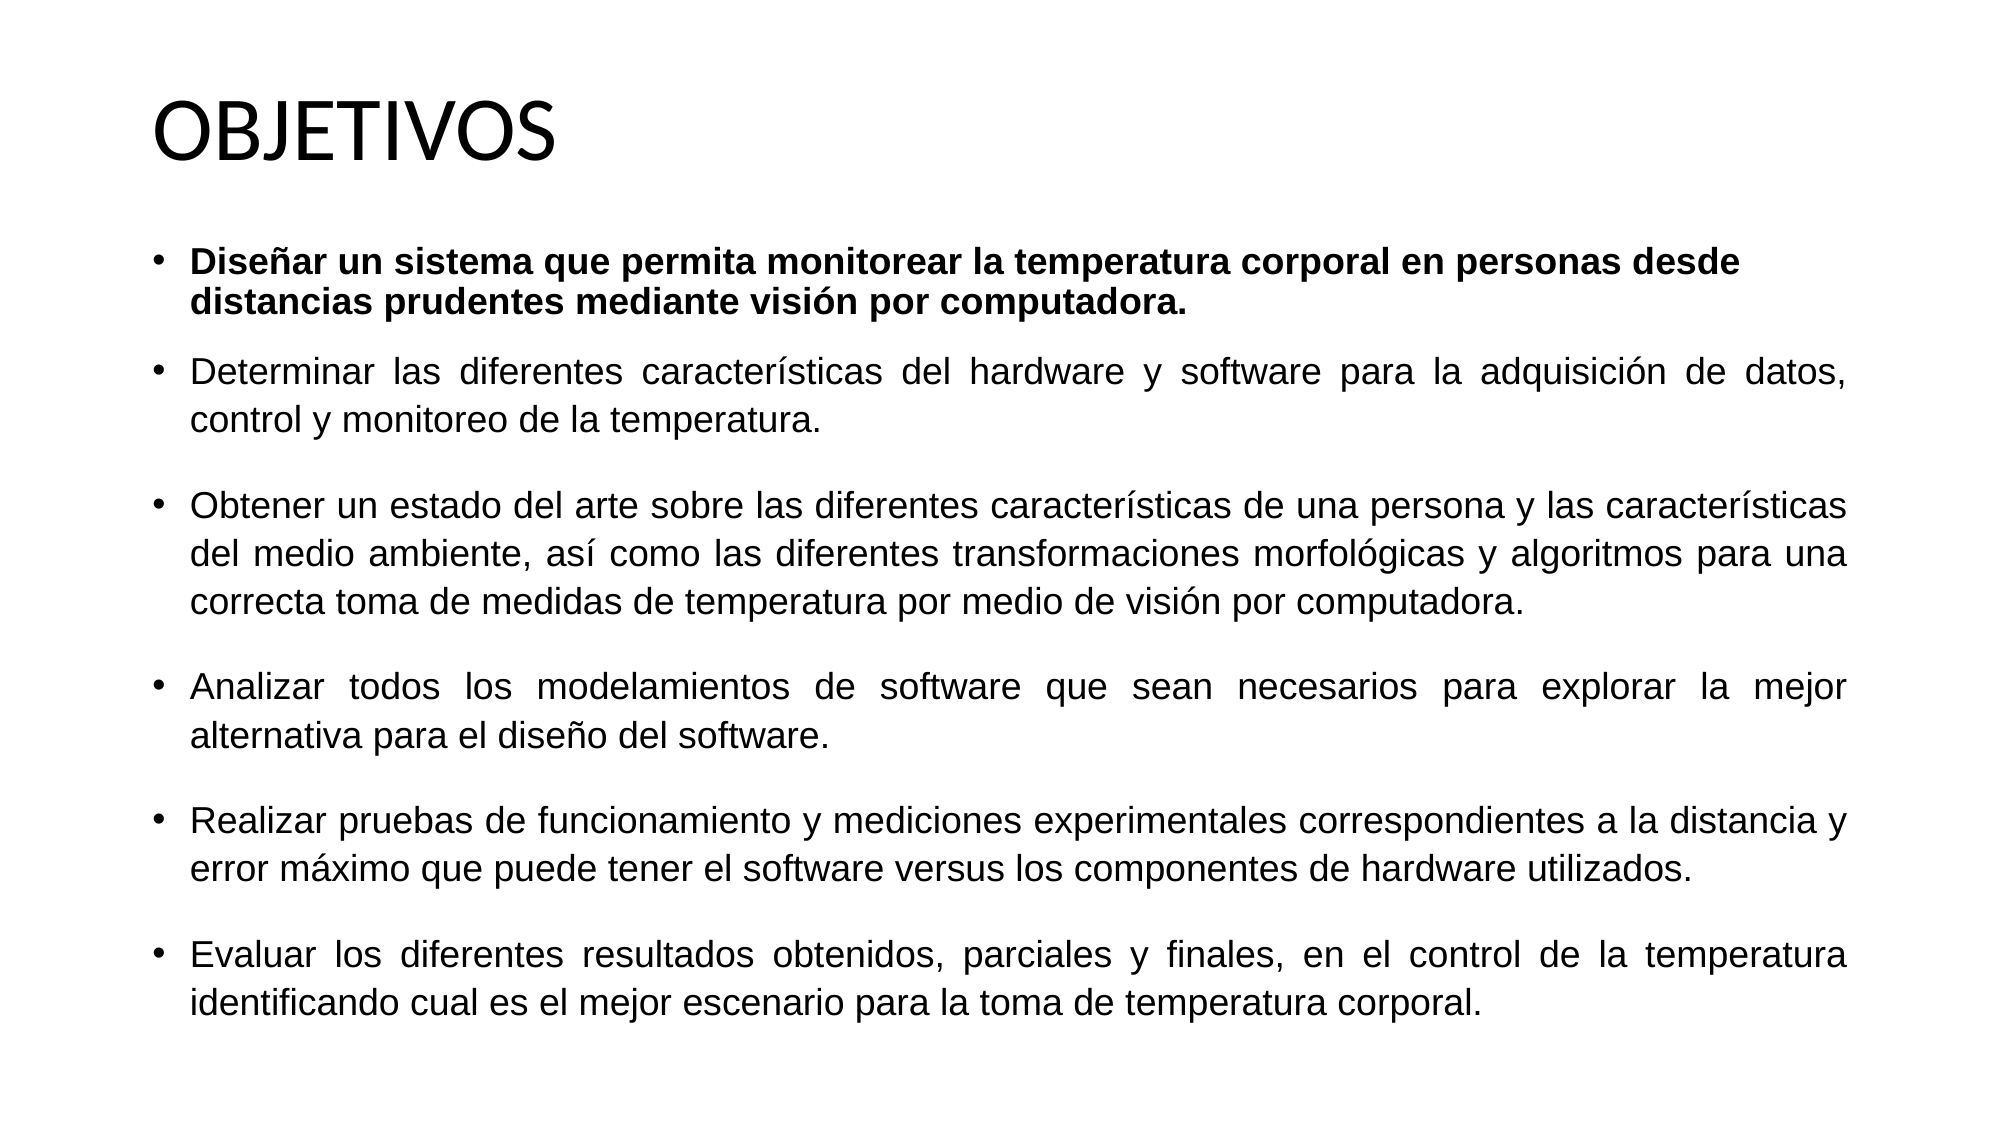

# OBJETIVOS
Diseñar un sistema que permita monitorear la temperatura corporal en personas desde distancias prudentes mediante visión por computadora.
Determinar las diferentes características del hardware y software para la adquisición de datos, control y monitoreo de la temperatura.
Obtener un estado del arte sobre las diferentes características de una persona y las características del medio ambiente, así como las diferentes transformaciones morfológicas y algoritmos para una correcta toma de medidas de temperatura por medio de visión por computadora.
Analizar todos los modelamientos de software que sean necesarios para explorar la mejor alternativa para el diseño del software.
Realizar pruebas de funcionamiento y mediciones experimentales correspondientes a la distancia y error máximo que puede tener el software versus los componentes de hardware utilizados.
Evaluar los diferentes resultados obtenidos, parciales y finales, en el control de la temperatura identificando cual es el mejor escenario para la toma de temperatura corporal.